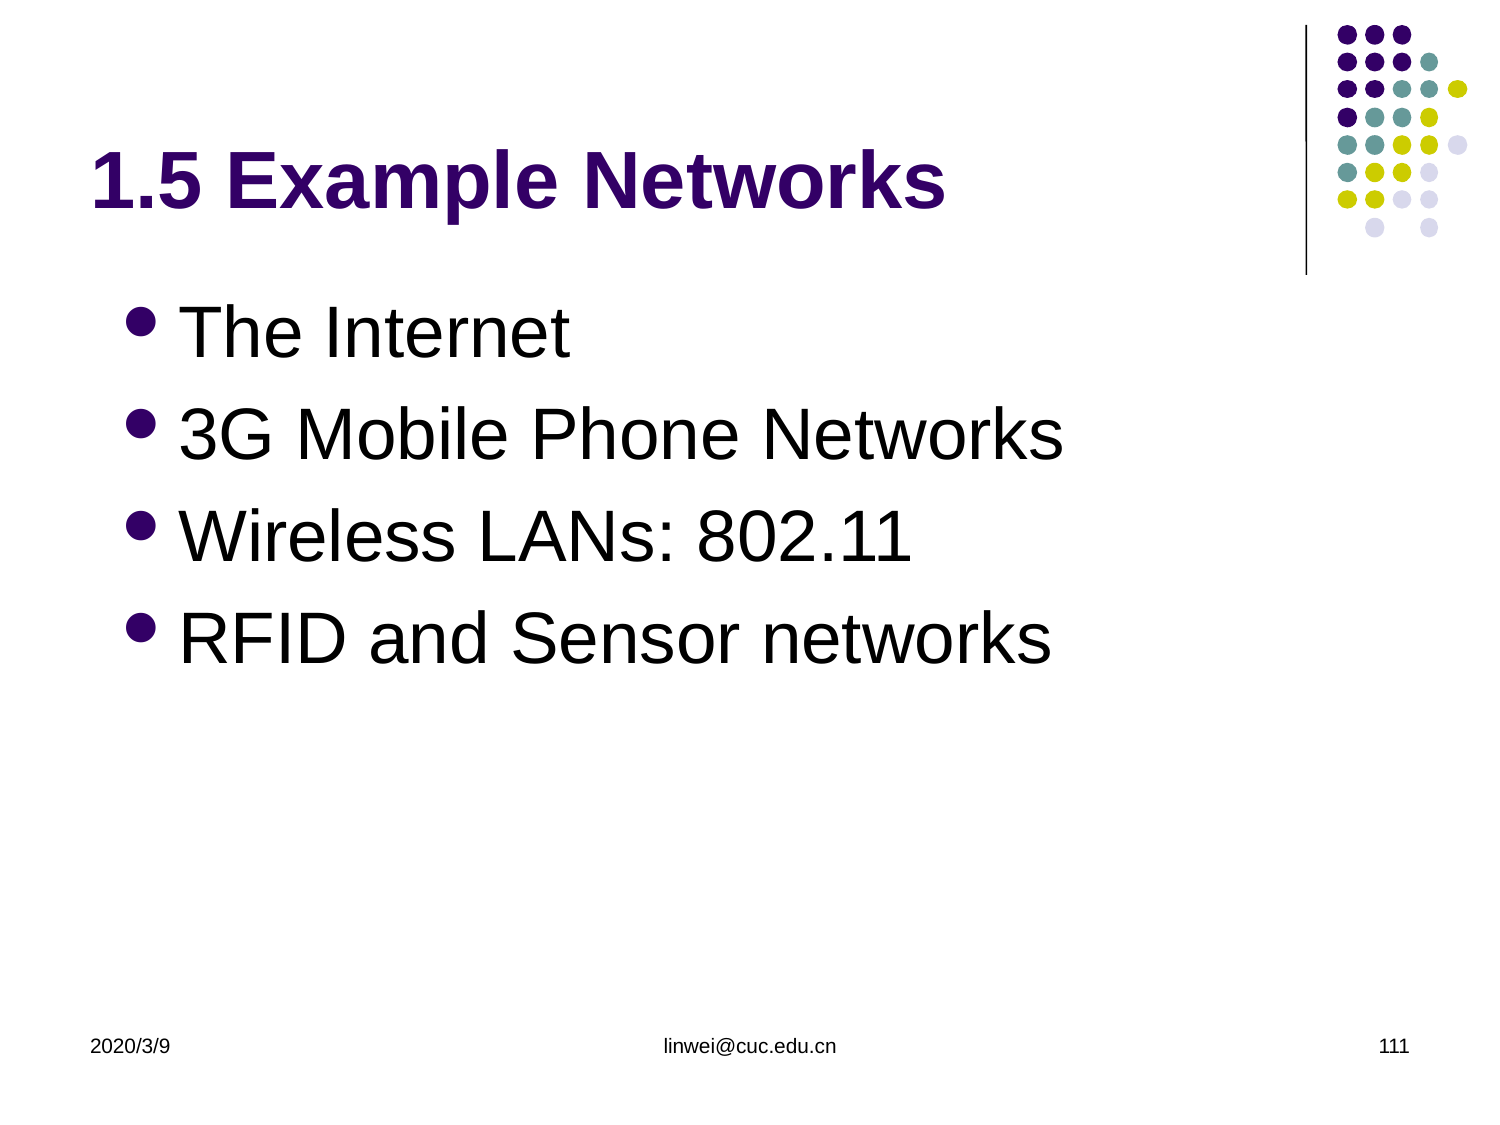

# 1.5 Example Networks
The Internet
3G Mobile Phone Networks
Wireless LANs: 802.11
RFID and Sensor networks

2020/3/9
linwei@cuc.edu.cn
111